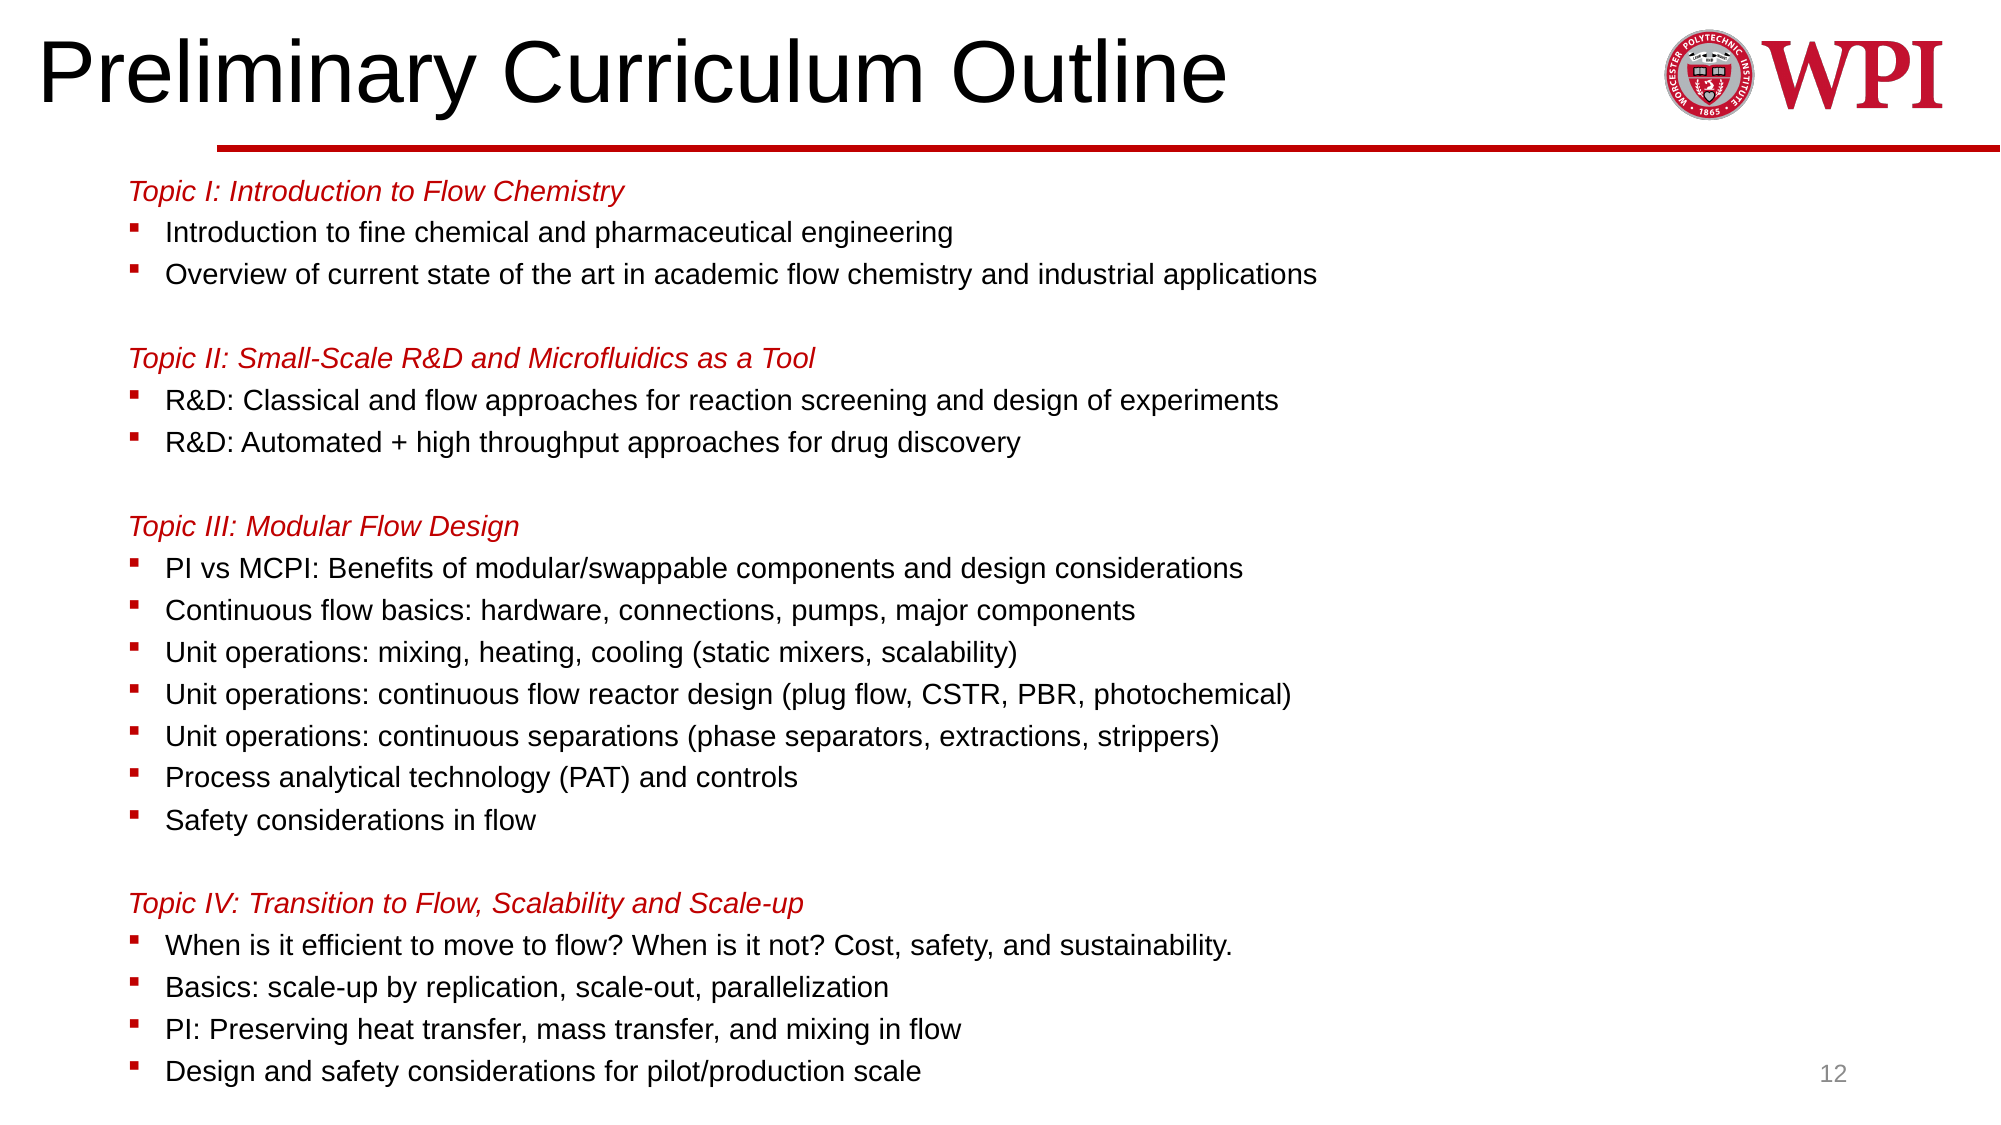

# Preliminary Curriculum Outline
Topic I: Introduction to Flow Chemistry
Introduction to fine chemical and pharmaceutical engineering
Overview of current state of the art in academic flow chemistry and industrial applications

Topic II: Small-Scale R&D and Microfluidics as a Tool
R&D: Classical and flow approaches for reaction screening and design of experiments
R&D: Automated + high throughput approaches for drug discovery

Topic III: Modular Flow Design
PI vs MCPI: Benefits of modular/swappable components and design considerations
Continuous flow basics: hardware, connections, pumps, major components
Unit operations: mixing, heating, cooling (static mixers, scalability)
Unit operations: continuous flow reactor design (plug flow, CSTR, PBR, photochemical)
Unit operations: continuous separations (phase separators, extractions, strippers)
Process analytical technology (PAT) and controls
Safety considerations in flow

Topic IV: Transition to Flow, Scalability and Scale-up
When is it efficient to move to flow? When is it not? Cost, safety, and sustainability.
Basics: scale-up by replication, scale-out, parallelization
PI: Preserving heat transfer, mass transfer, and mixing in flow
Design and safety considerations for pilot/production scale
12